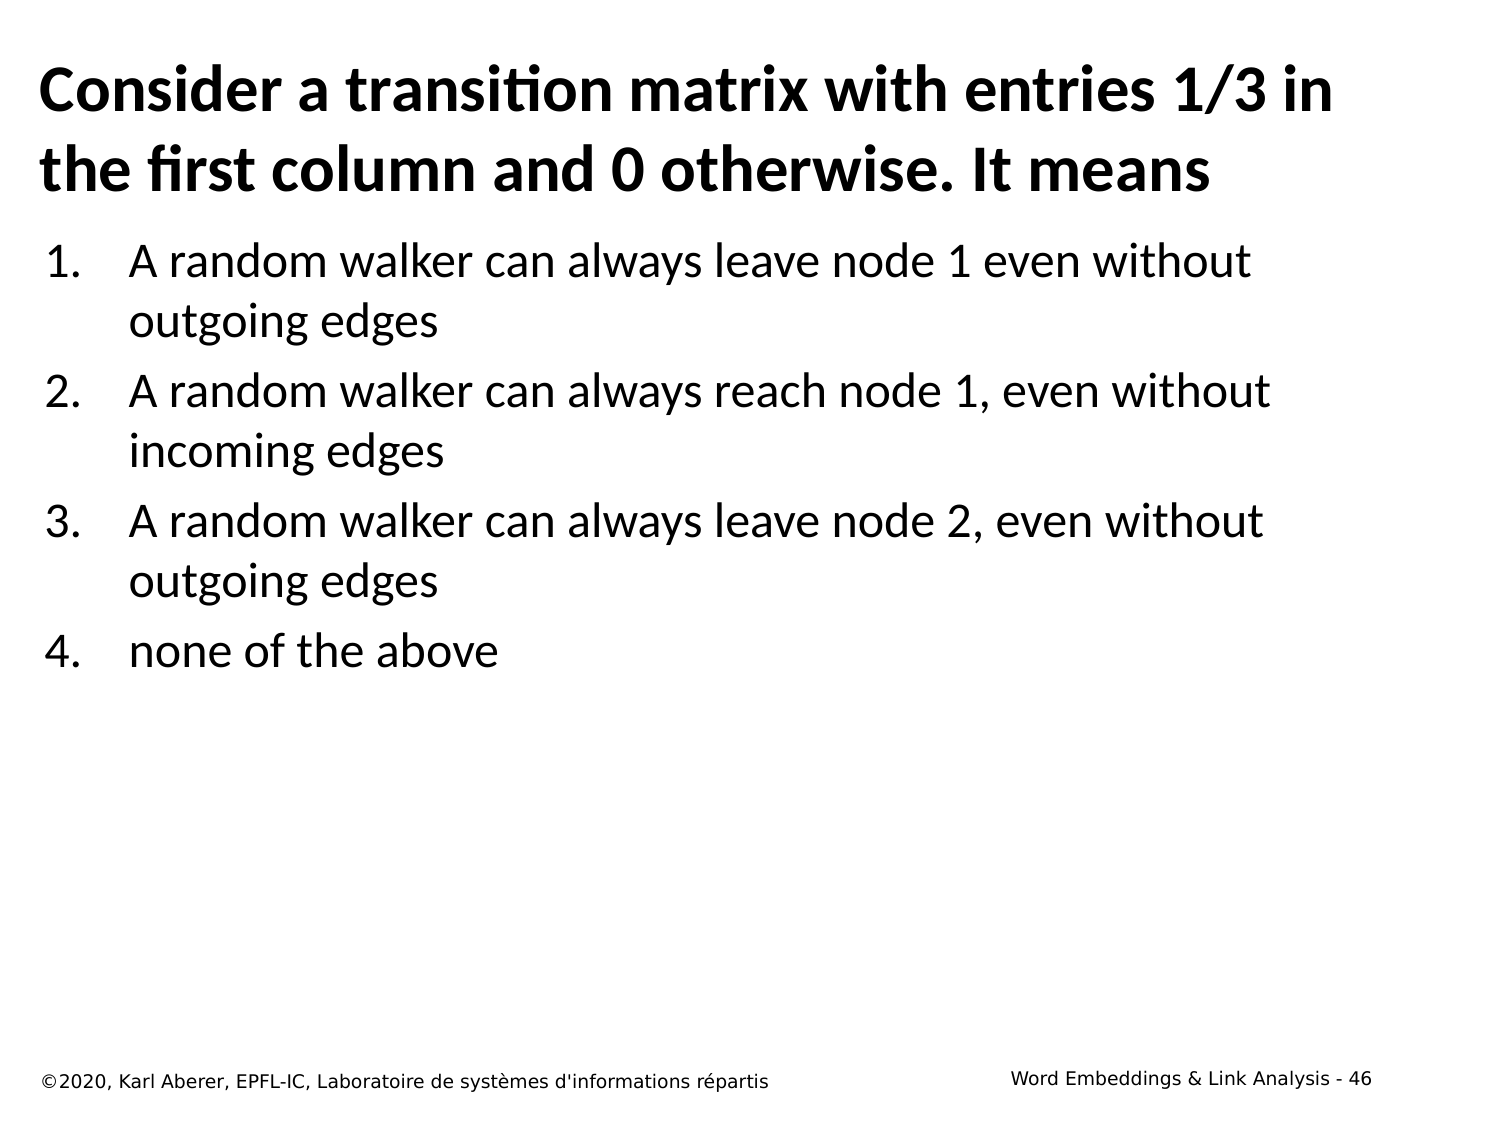

# Consider a transition matrix with entries 1/3 in the first column and 0 otherwise. It means
A random walker can always leave node 1 even without outgoing edges
A random walker can always reach node 1, even without incoming edges
A random walker can always leave node 2, even without outgoing edges
none of the above
©2020, Karl Aberer, EPFL-IC, Laboratoire de systèmes d'informations répartis